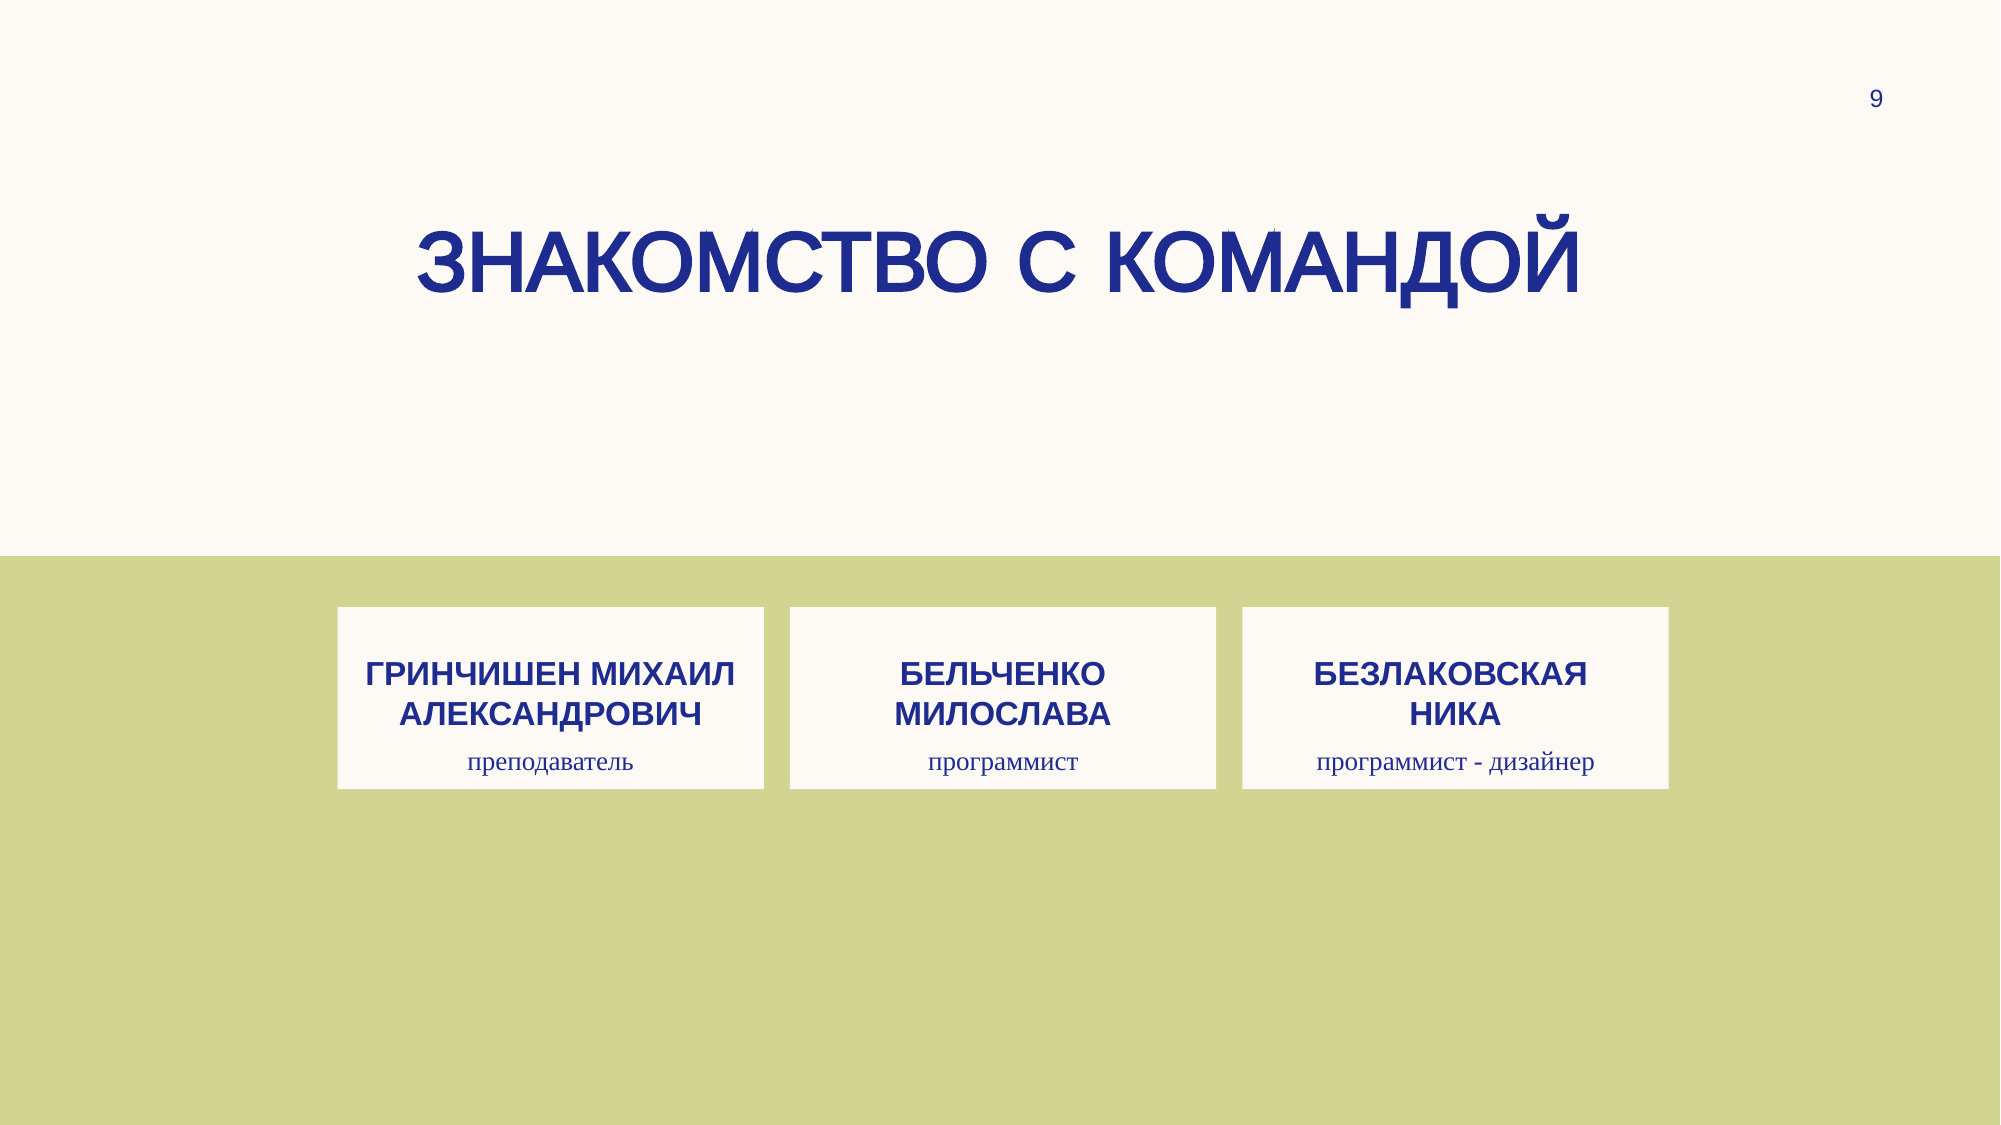

9
# ЗНАКОМСТВО С КОМАНДОЙ
Гринчишен Михаил Александрович
Бельченко Милослава
Безлаковская
ника
программист - дизайнер
программист
преподаватель